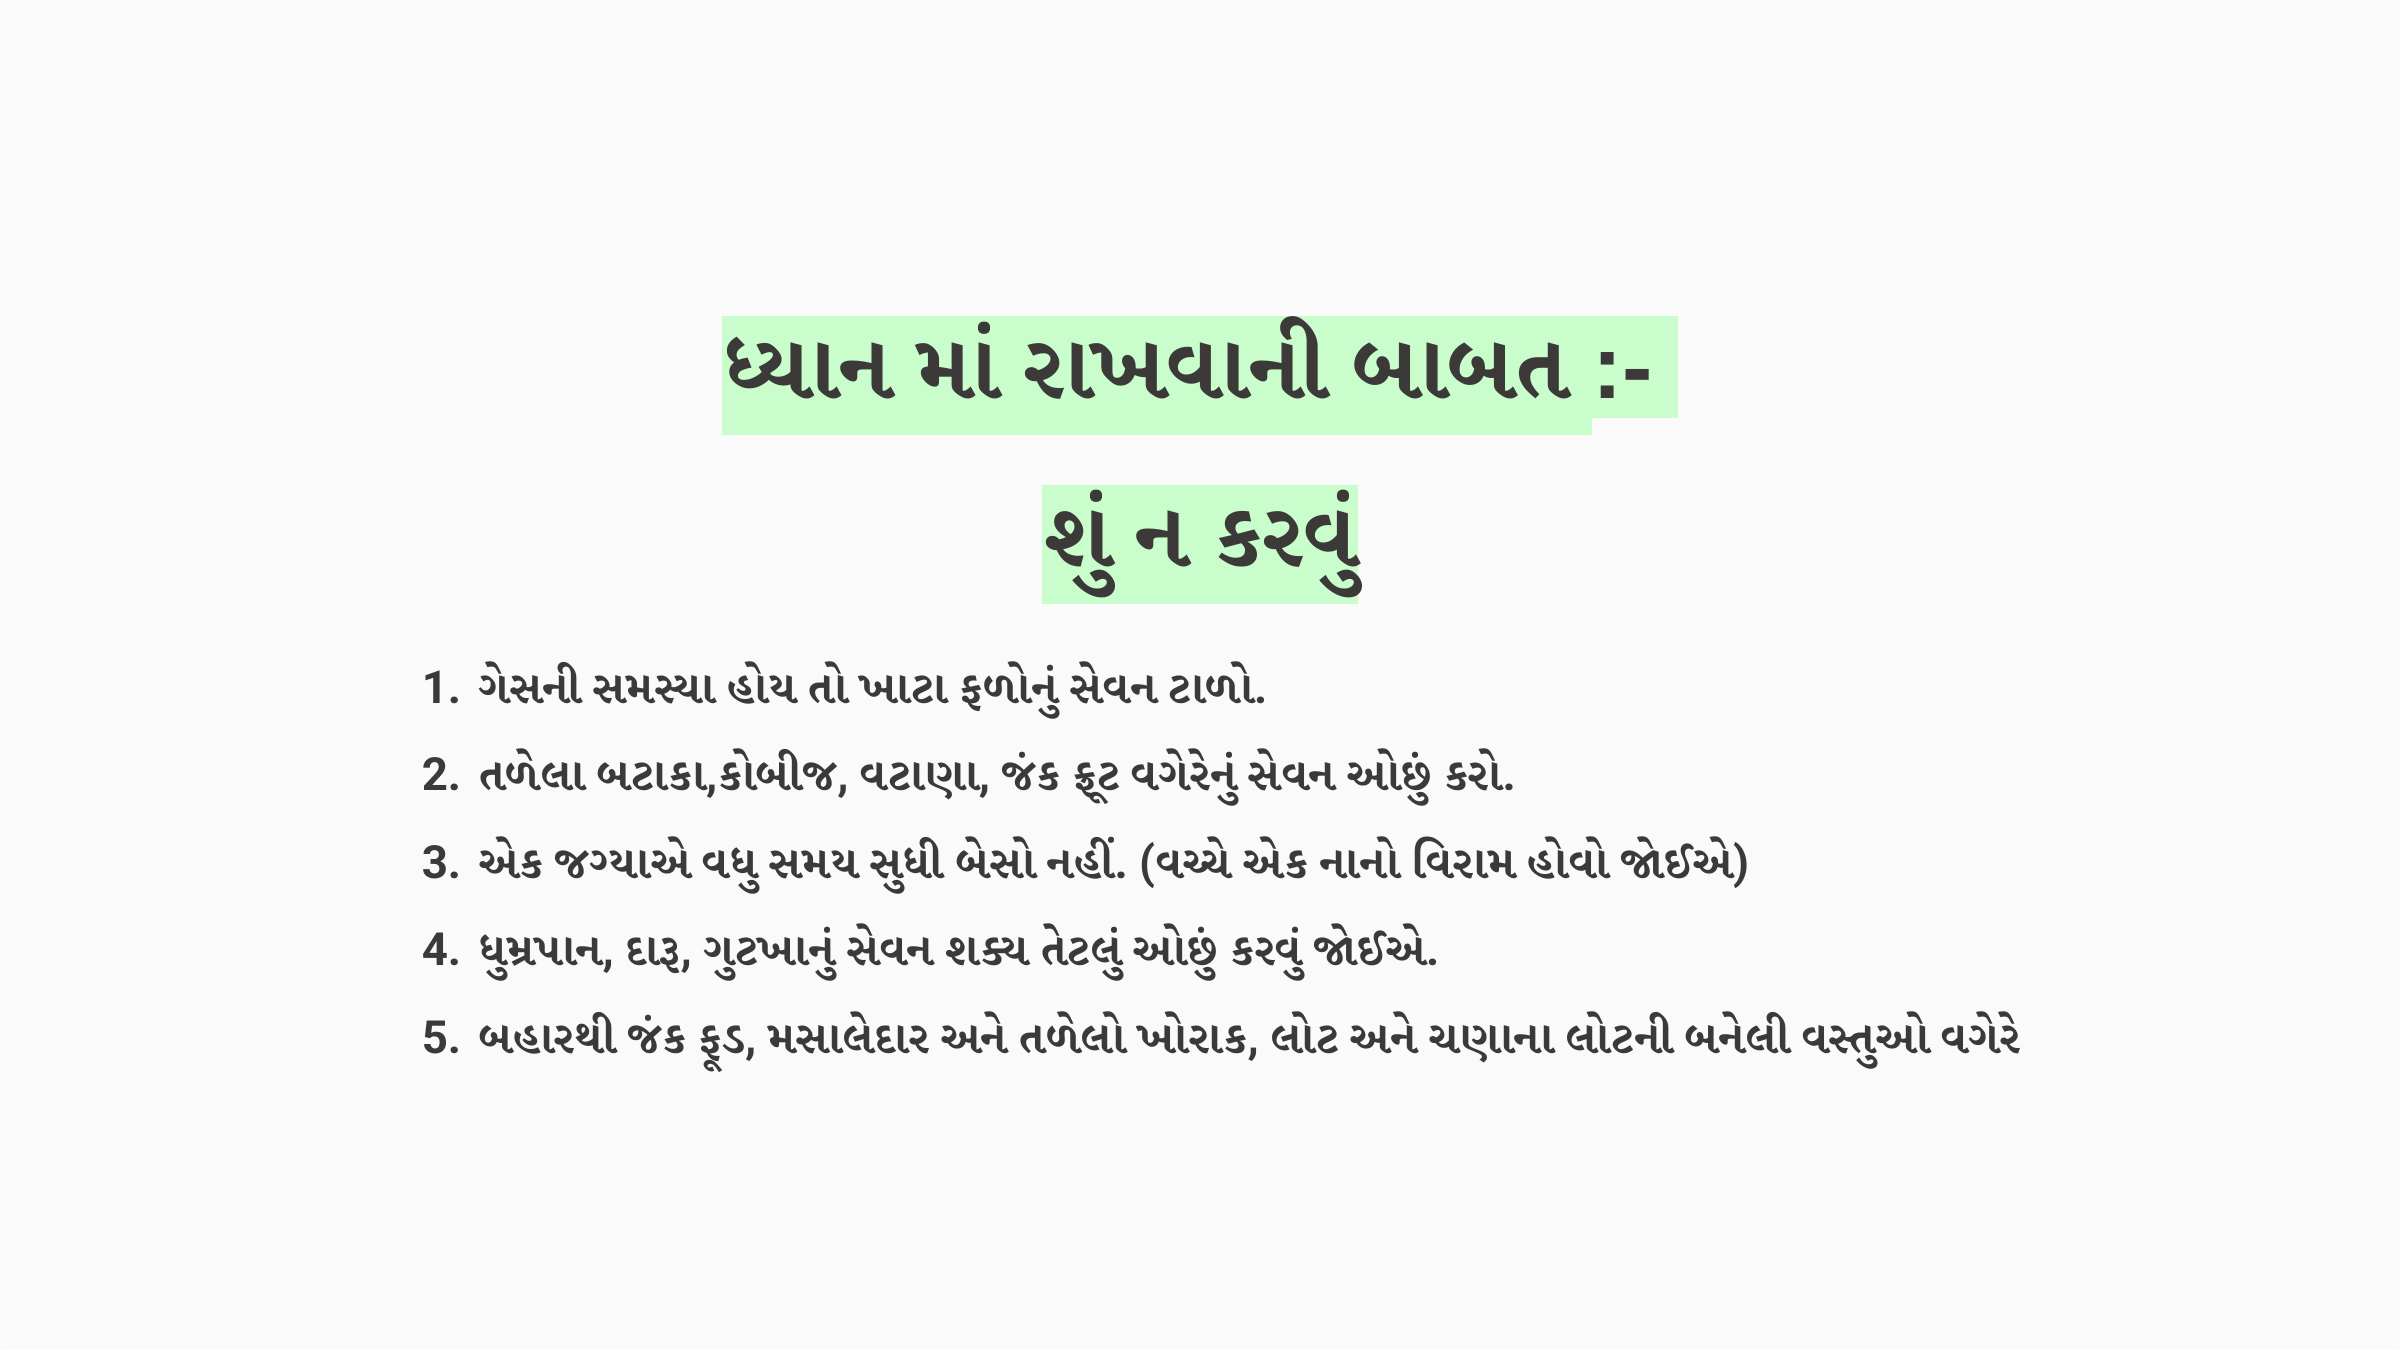

ધ્યાન માં રાખવાની બાબત :-
શું ન કરવું
ગેસની સમસ્યા હોય તો ખાટા ફળોનું સેવન ટાળો.
તળેલા બટાકા,કોબીજ, વટાણા, જંક ફ્રૂટ વગેરેનું સેવન ઓછું કરો.
એક જગ્યાએ વધુ સમય સુધી બેસો નહીં. (વચ્ચે એક નાનો વિરામ હોવો જોઈએ)
ધુમ્રપાન, દારૂ, ગુટખાનું સેવન શક્ય તેટલું ઓછું કરવું જોઈએ.
બહારથી જંક ફૂડ, મસાલેદાર અને તળેલો ખોરાક, લોટ અને ચણાના લોટની બનેલી વસ્તુઓ વગેરે